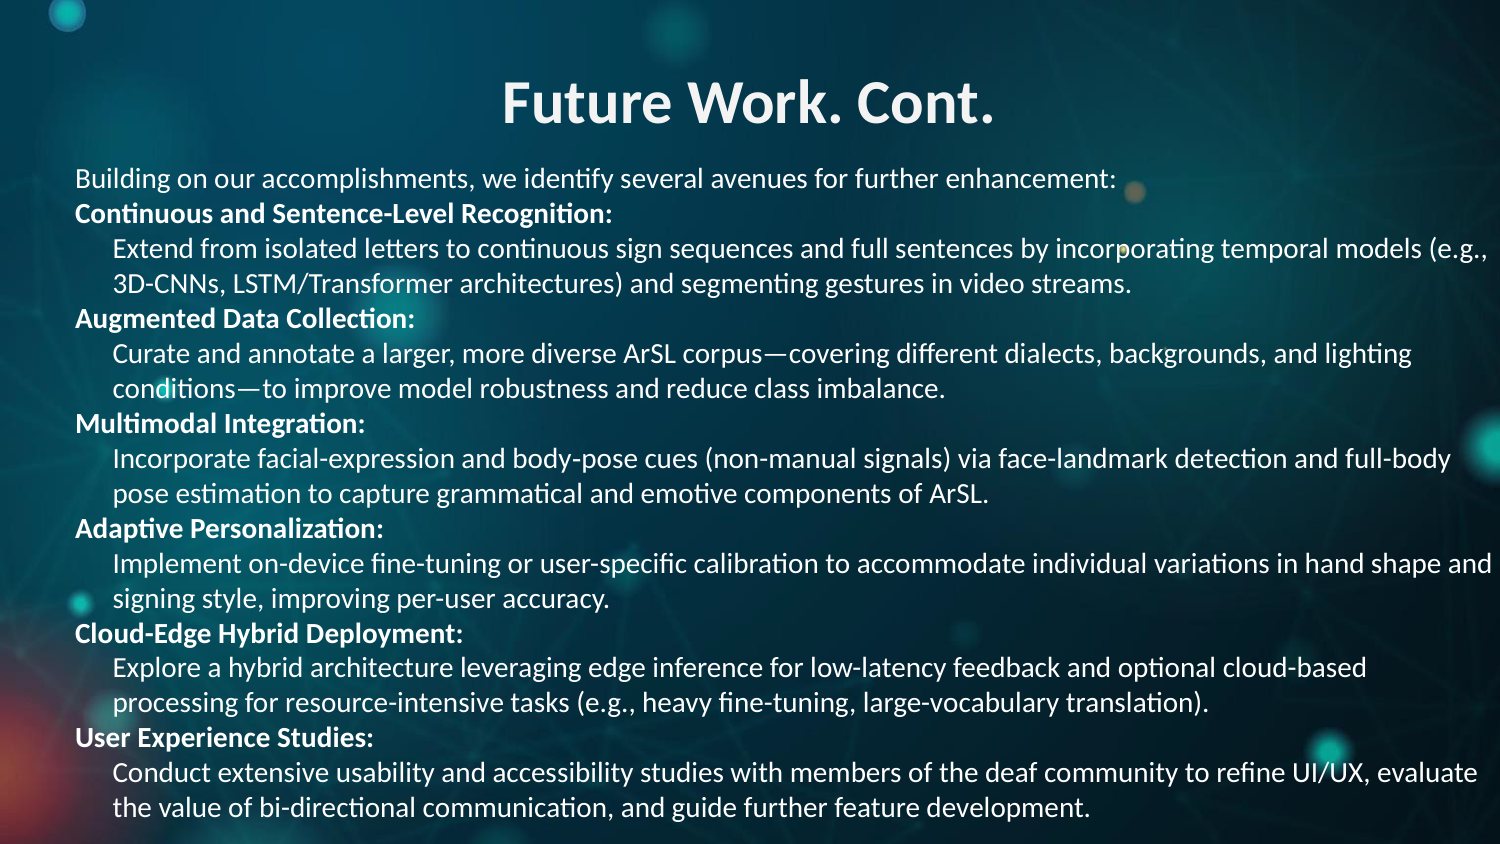

# Future Work. Cont.
Building on our accomplishments, we identify several avenues for further enhancement:
Continuous and Sentence-Level Recognition:
Extend from isolated letters to continuous sign sequences and full sentences by incorporating temporal models (e.g., 3D-CNNs, LSTM/Transformer architectures) and segmenting gestures in video streams.
Augmented Data Collection:
Curate and annotate a larger, more diverse ArSL corpus—covering different dialects, backgrounds, and lighting conditions—to improve model robustness and reduce class imbalance.
Multimodal Integration:
Incorporate facial-expression and body‐pose cues (non-manual signals) via face-landmark detection and full-body pose estimation to capture grammatical and emotive components of ArSL.
Adaptive Personalization:
Implement on-device fine-tuning or user-specific calibration to accommodate individual variations in hand shape and signing style, improving per-user accuracy.
Cloud-Edge Hybrid Deployment:
Explore a hybrid architecture leveraging edge inference for low-latency feedback and optional cloud-based processing for resource-intensive tasks (e.g., heavy fine-tuning, large-vocabulary translation).
User Experience Studies:
Conduct extensive usability and accessibility studies with members of the deaf community to refine UI/UX, evaluate the value of bi-directional communication, and guide further feature development.